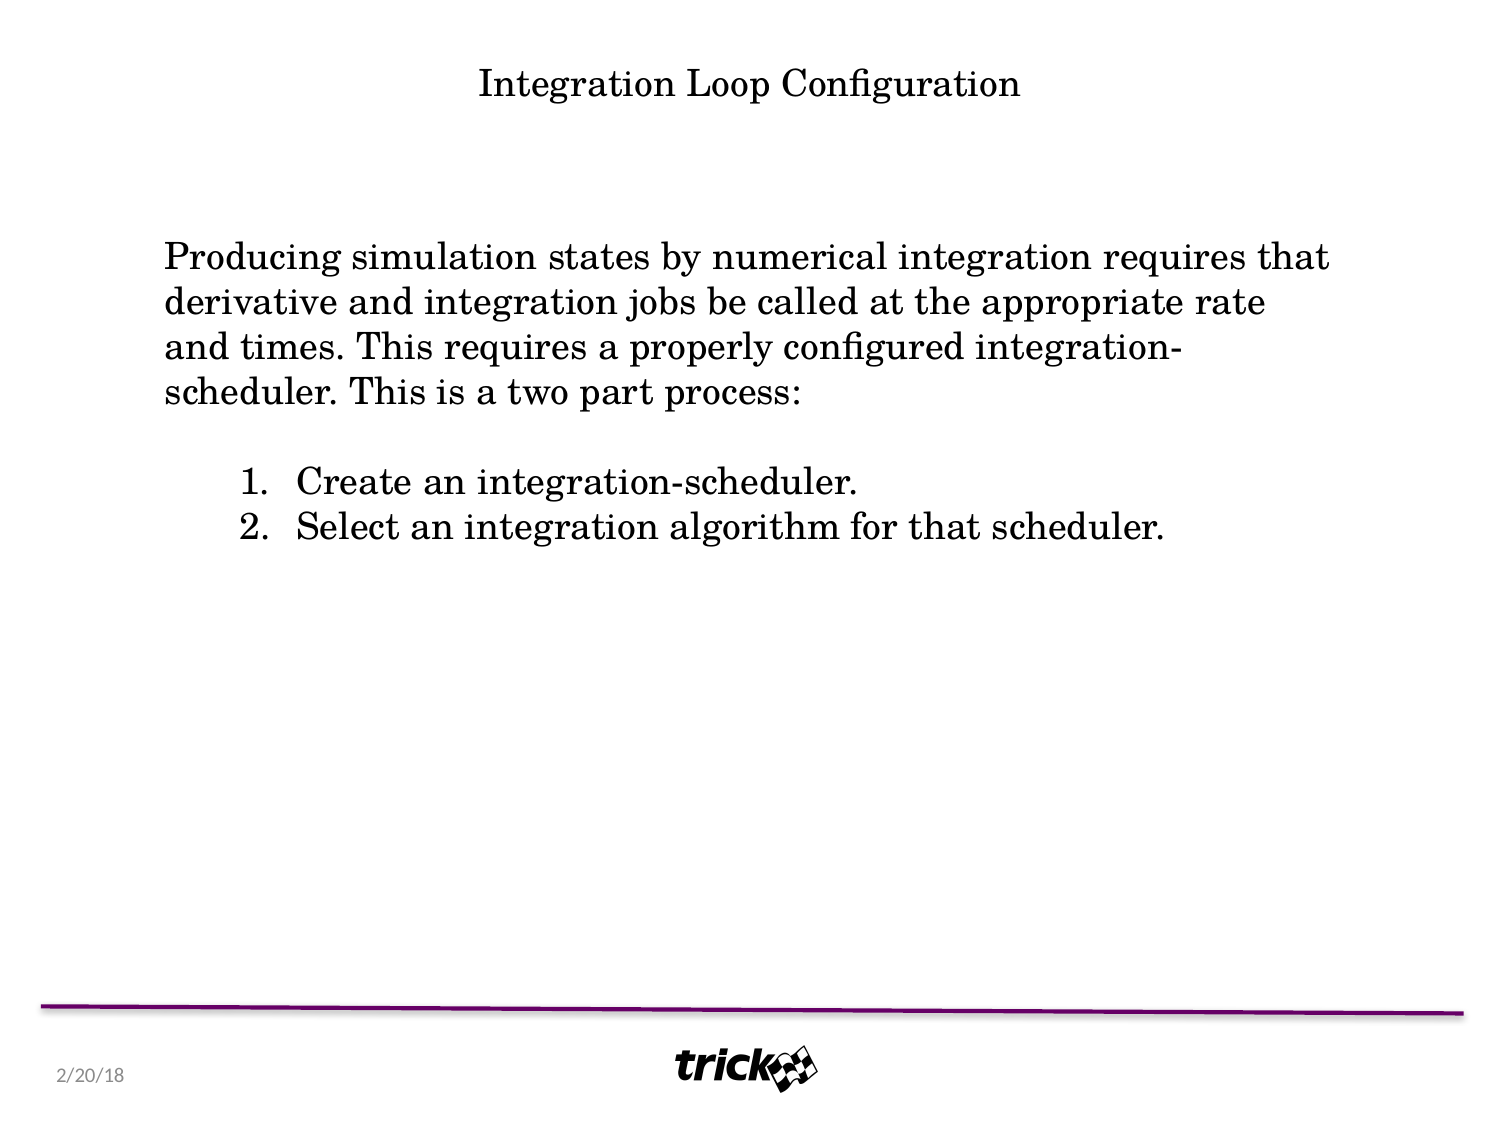

Integration Loop Configuration
Producing simulation states by numerical integration requires that derivative and integration jobs be called at the appropriate rate and times. This requires a properly configured integration- scheduler. This is a two part process:

Create an integration-scheduler.
Select an integration algorithm for that scheduler.